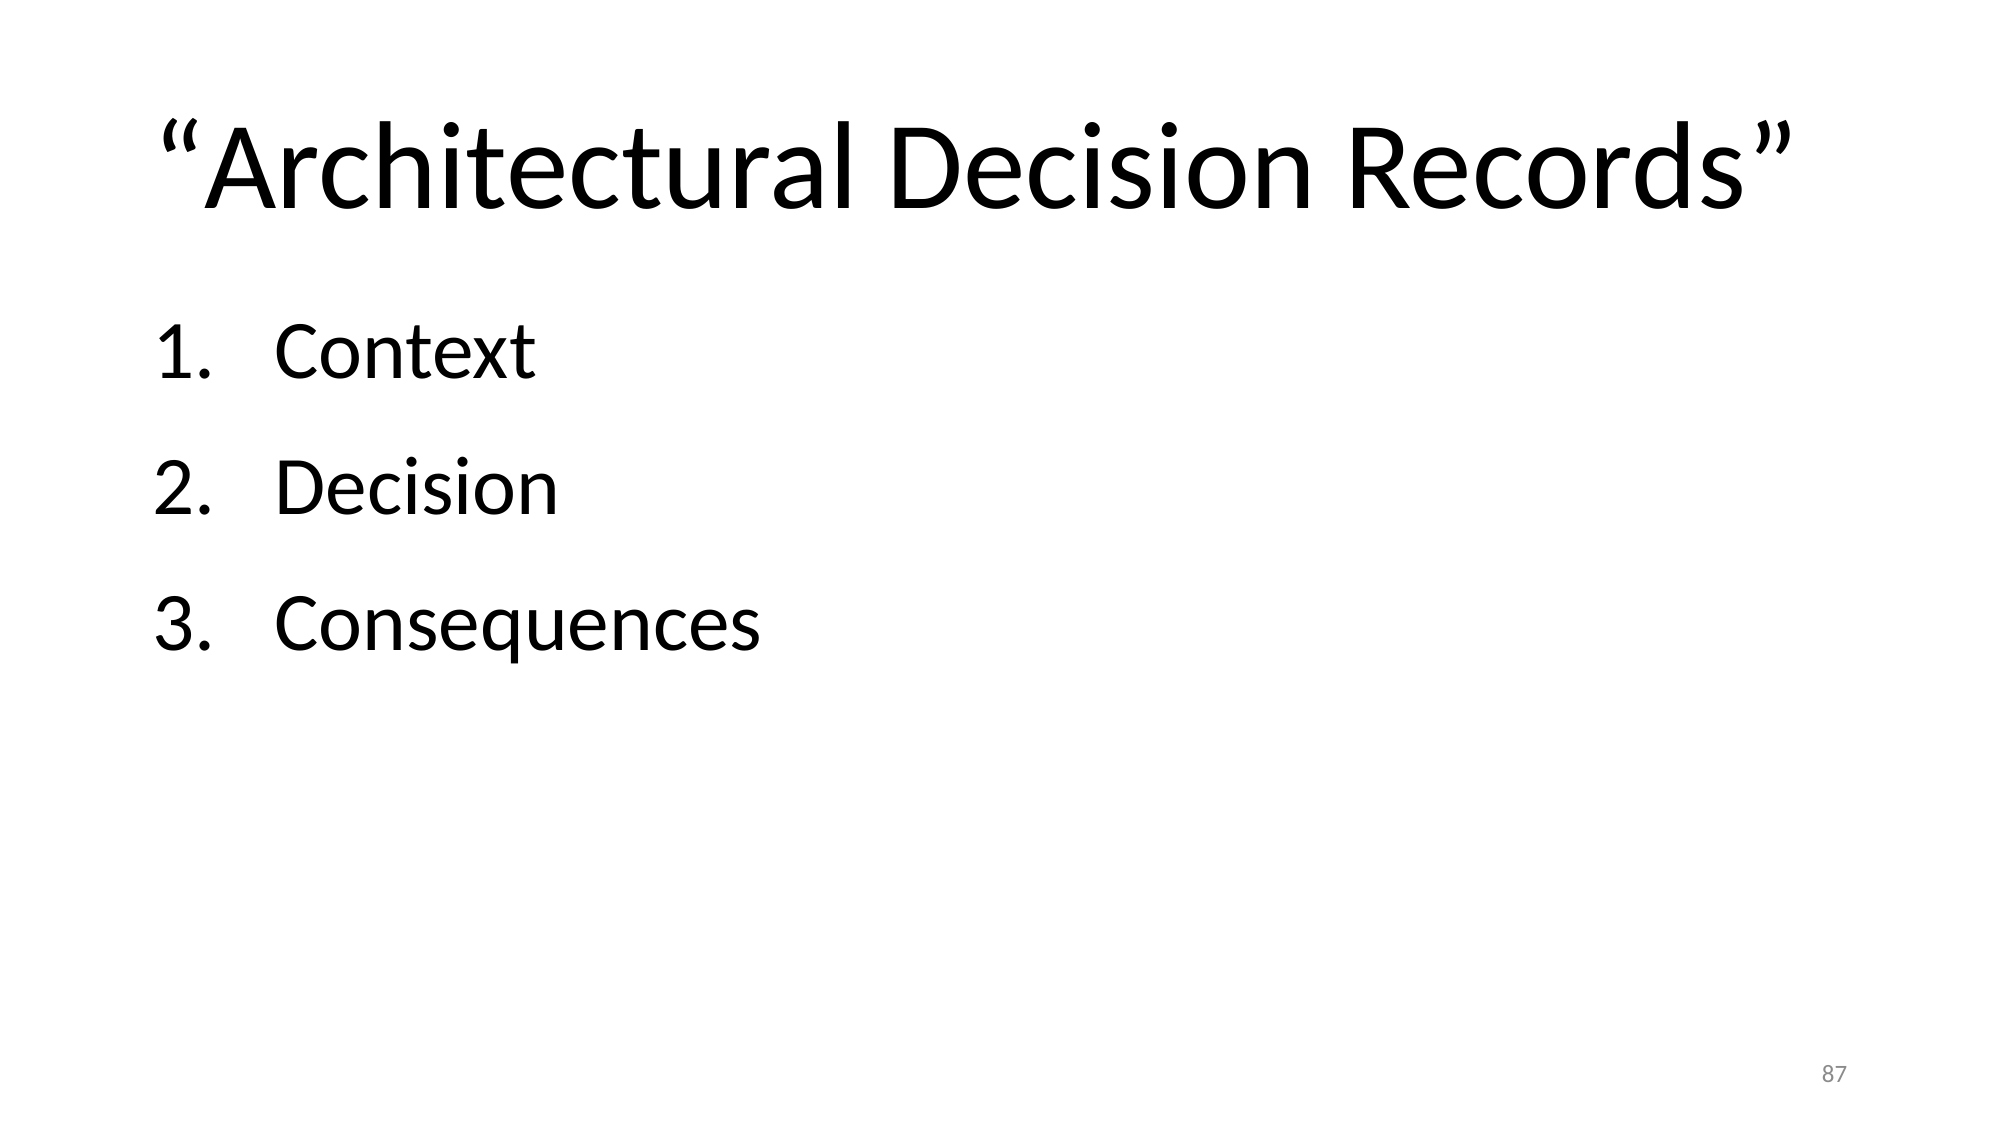

# “Architectural Decision Records”
Context
Decision
Consequences
87